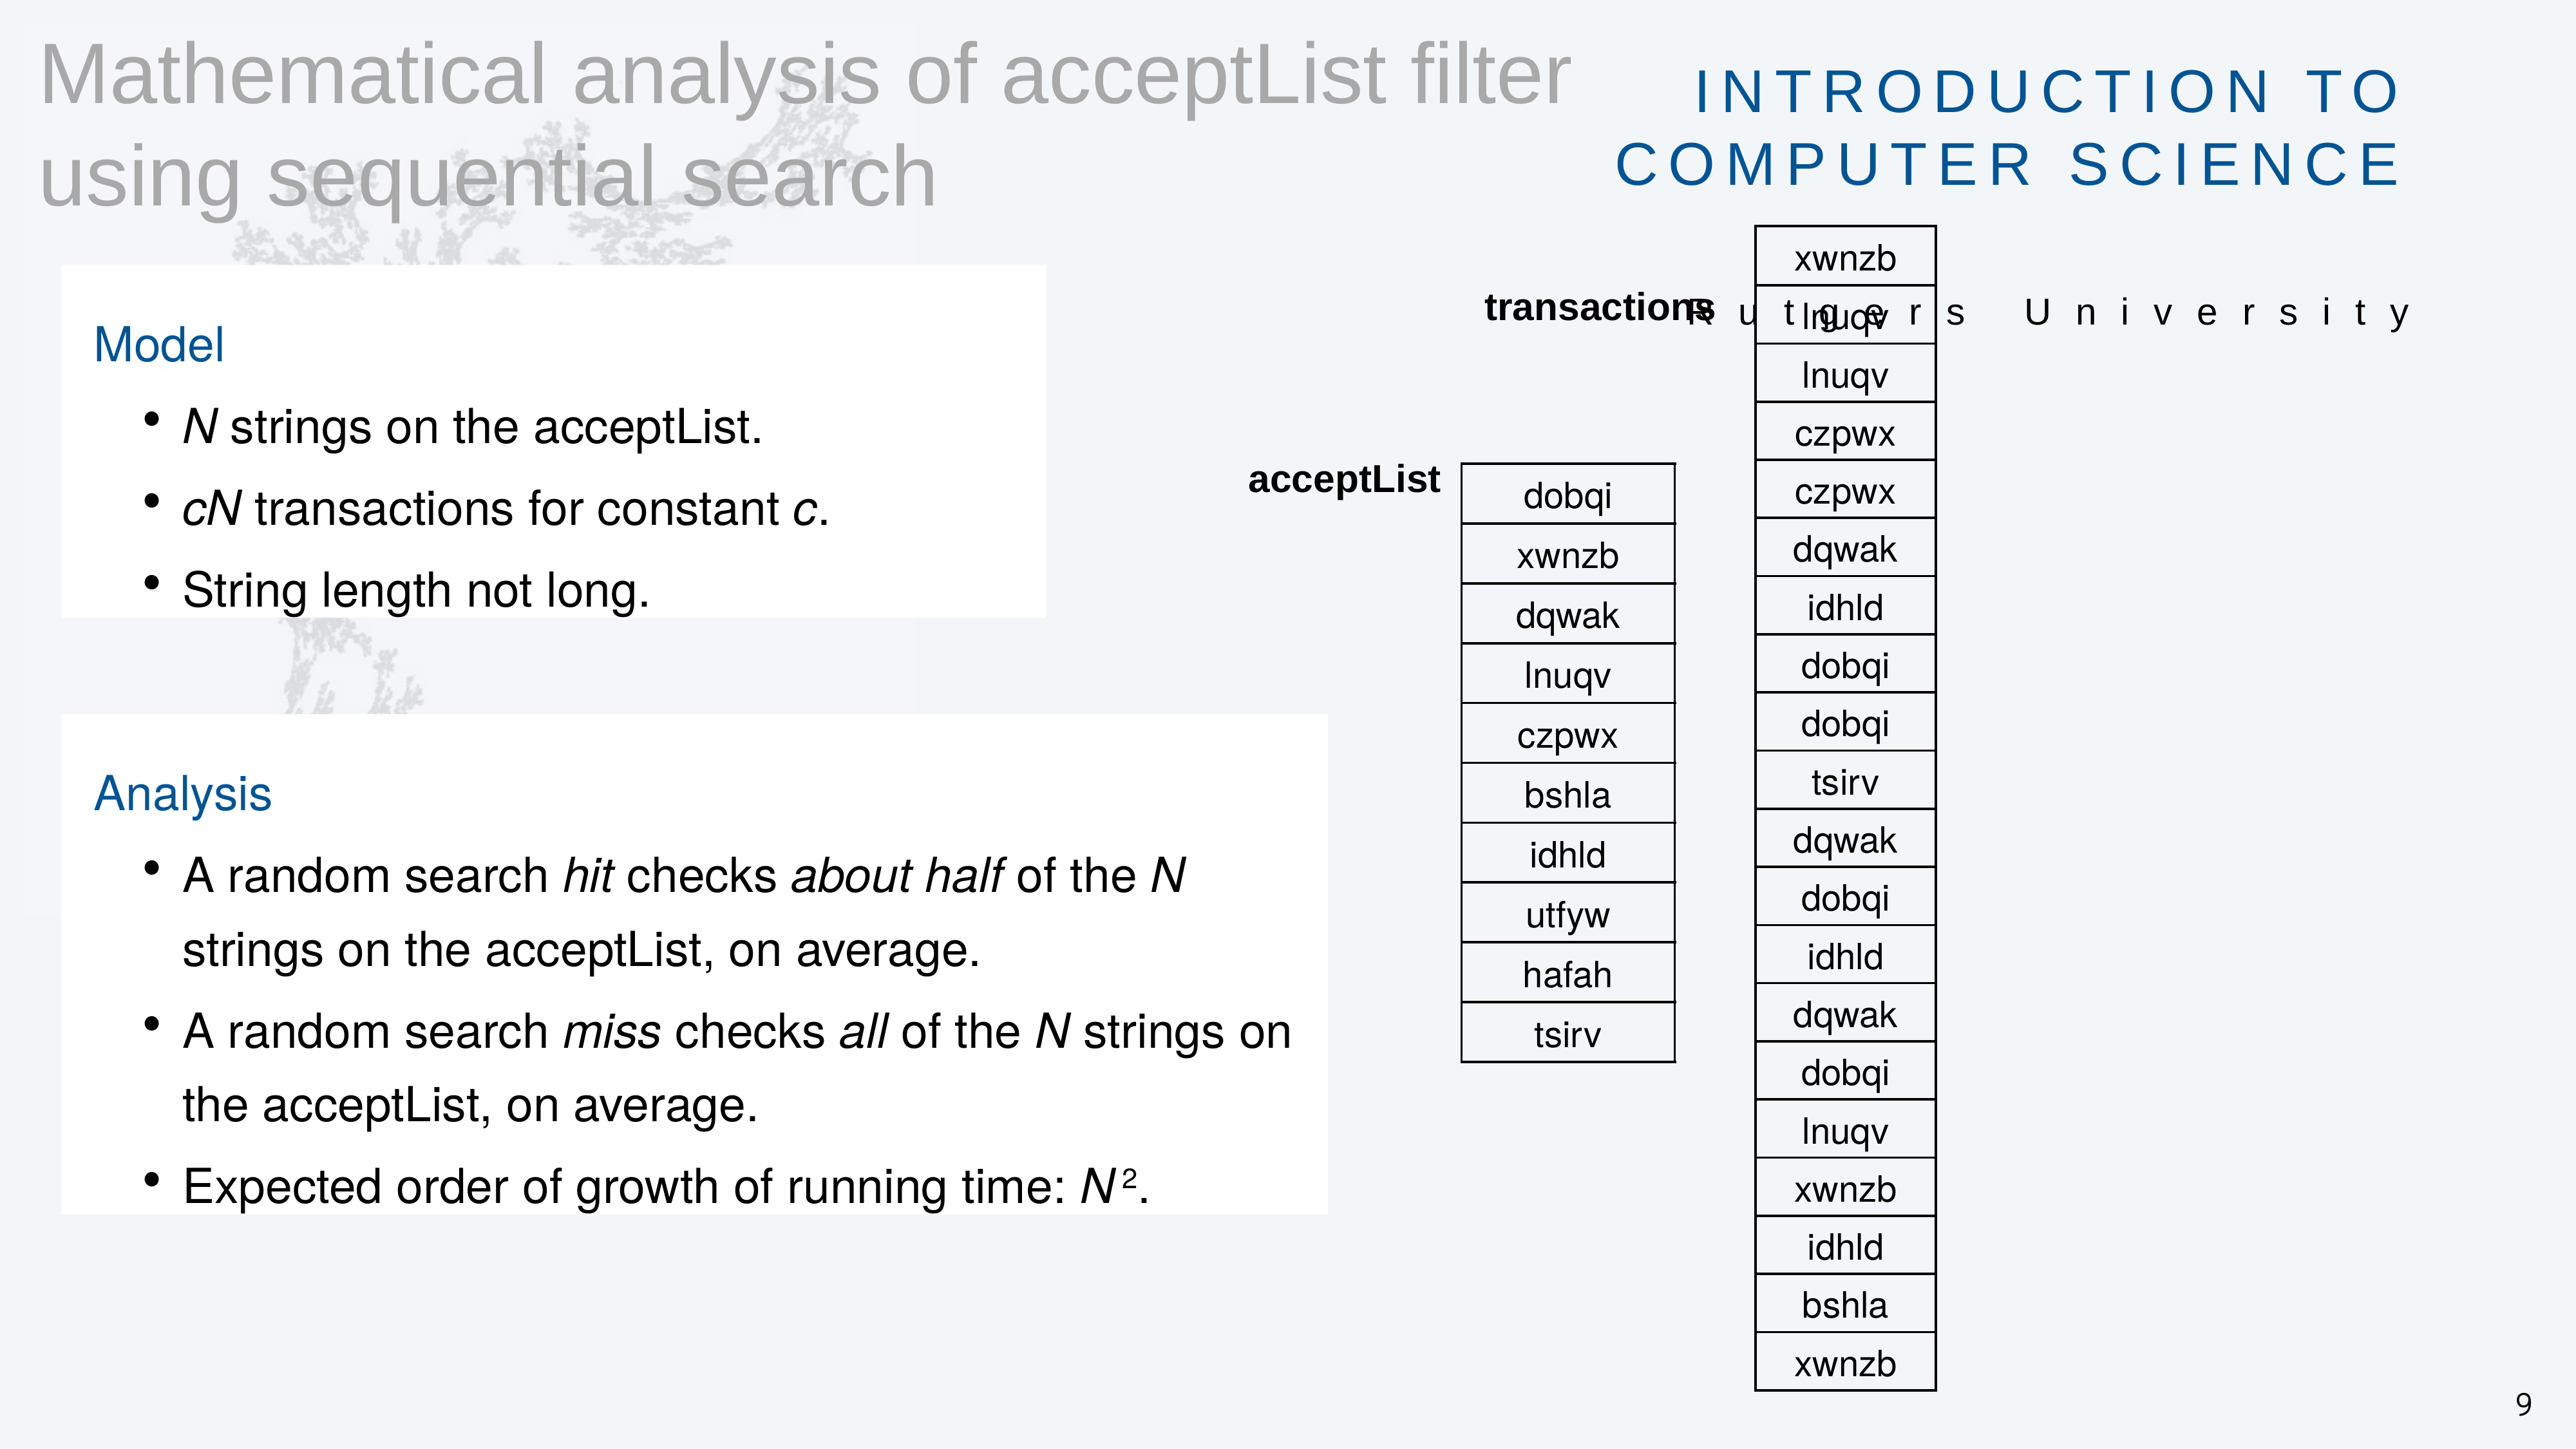

# Mathematical analysis of acceptList filter using sequential search
| xwnzb |
| --- |
| lnuqv |
| lnuqv |
| czpwx |
| czpwx |
| dqwak |
| idhld |
| dobqi |
| dobqi |
| tsirv |
| dqwak |
| dobqi |
| idhld |
| dqwak |
| dobqi |
| lnuqv |
| xwnzb |
| idhld |
| bshla |
| xwnzb |
transactions
Model
N strings on the acceptList.
cN transactions for constant c.
String length not long.
acceptList
| dobqi |
| --- |
| xwnzb |
| dqwak |
| lnuqv |
| czpwx |
| bshla |
| idhld |
| utfyw |
| hafah |
| tsirv |
Analysis
A random search hit checks about half of the N strings on the acceptList, on average.
A random search miss checks all of the N strings on the acceptList, on average.
Expected order of growth of running time: N2.
9